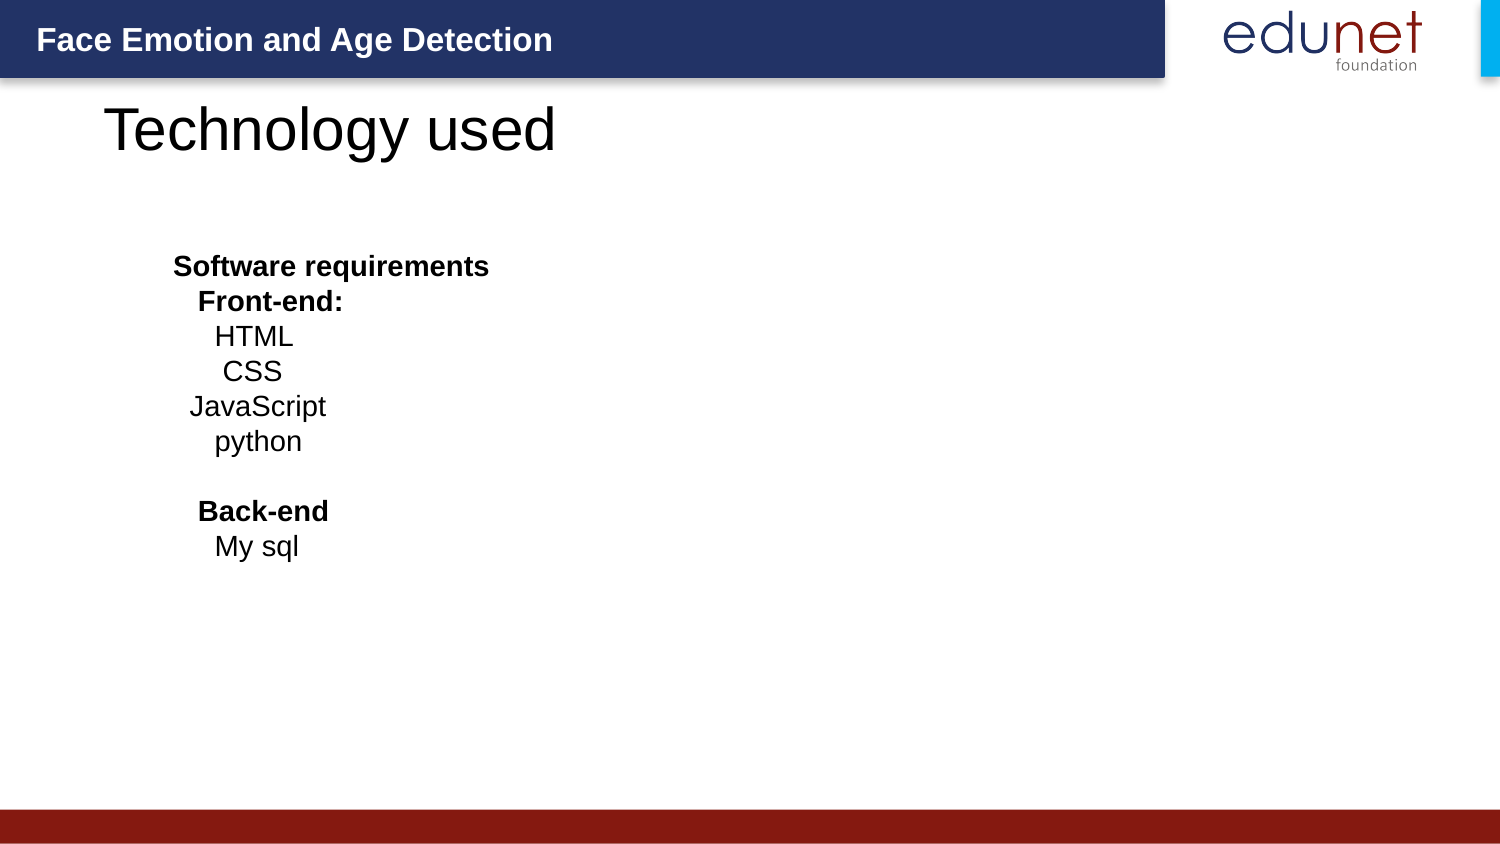

# Technology used
Software requirements
   Front-end:
     HTML
      CSS
  JavaScript
     python

   Back-end
     My sql